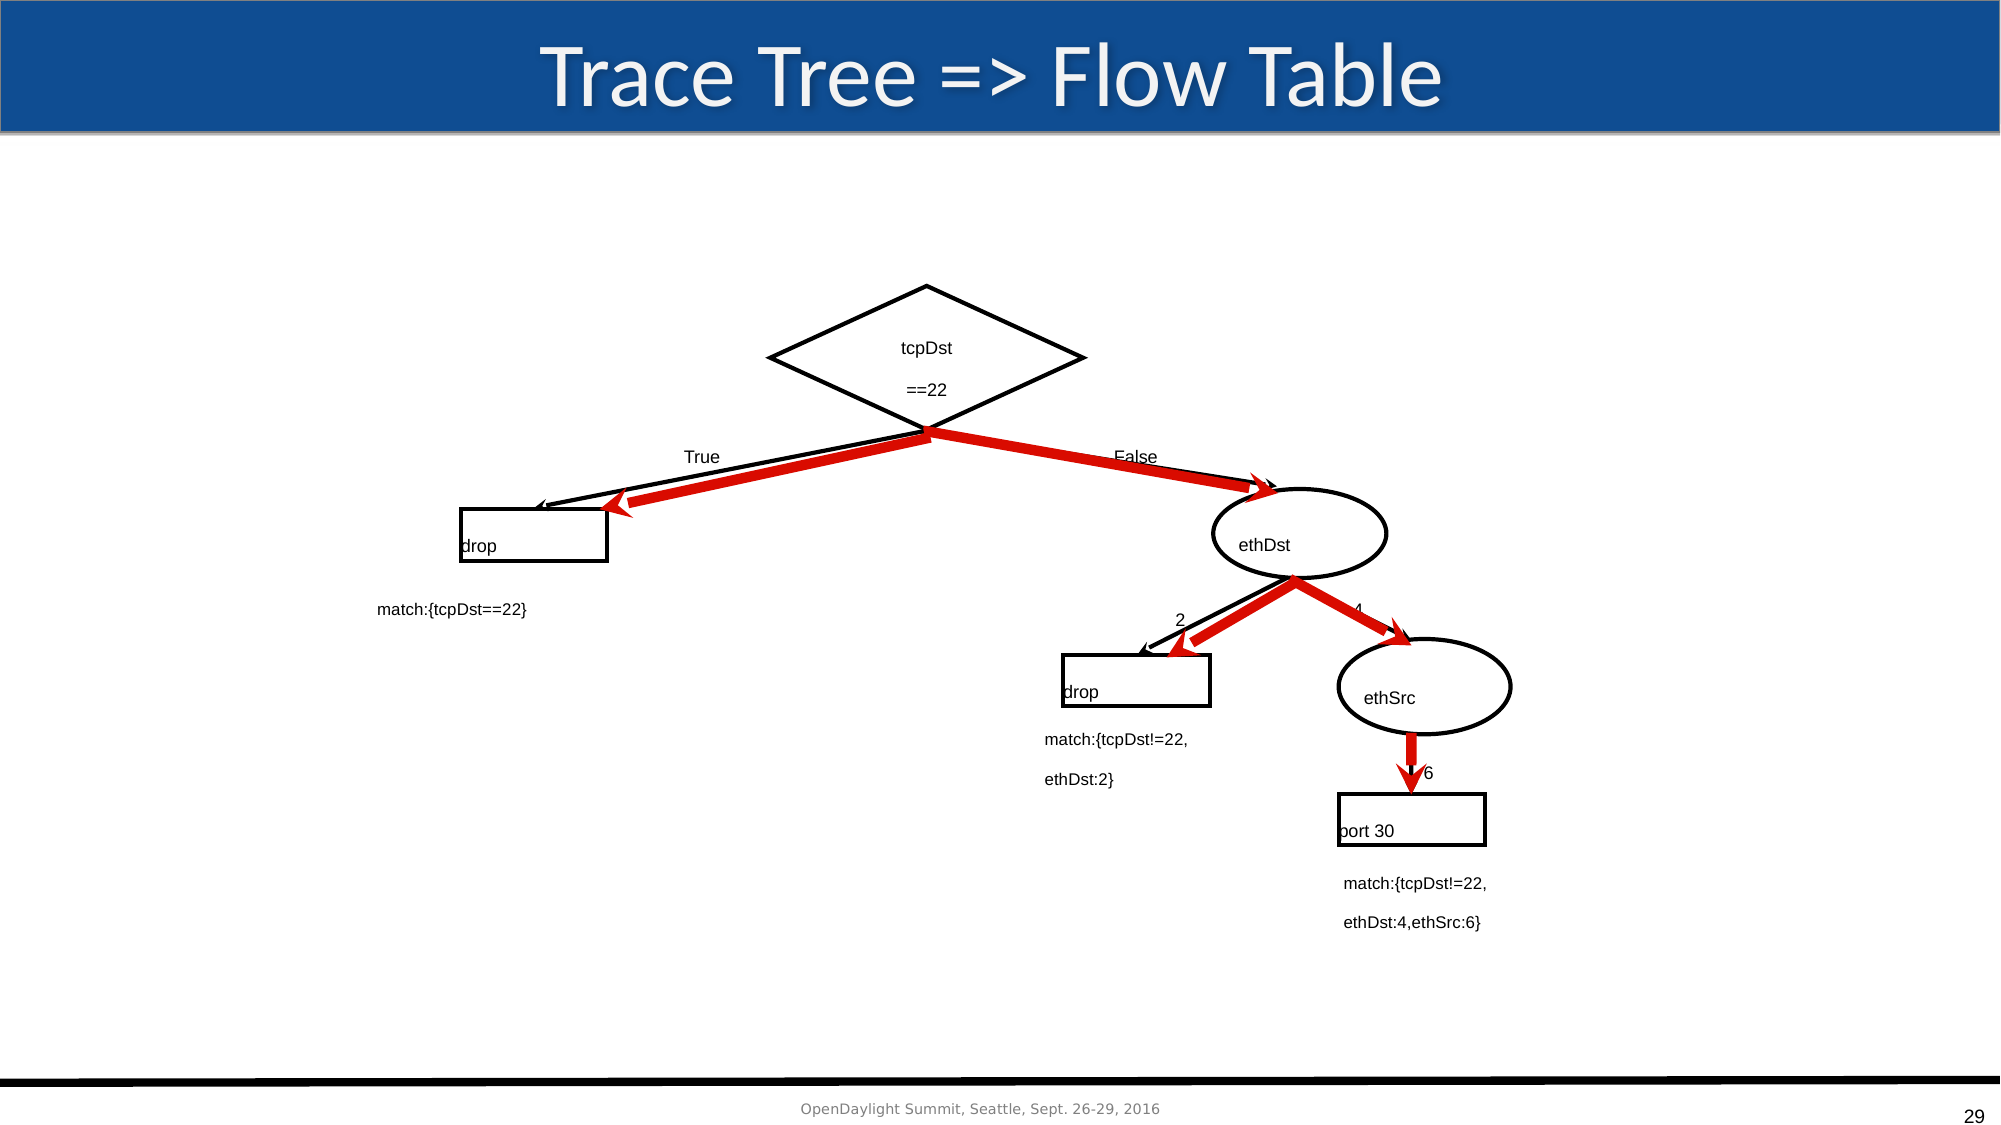

# Trace Tree => Flow Table
tcpDst
==22
True
False

ethDst
drop
match:{tcpDst==22}

4

2
ethSrc
drop
match:{tcpDst!=22,
ethDst:2}

6
port 30
match:{tcpDst!=22,
ethDst:4,ethSrc:6}
29